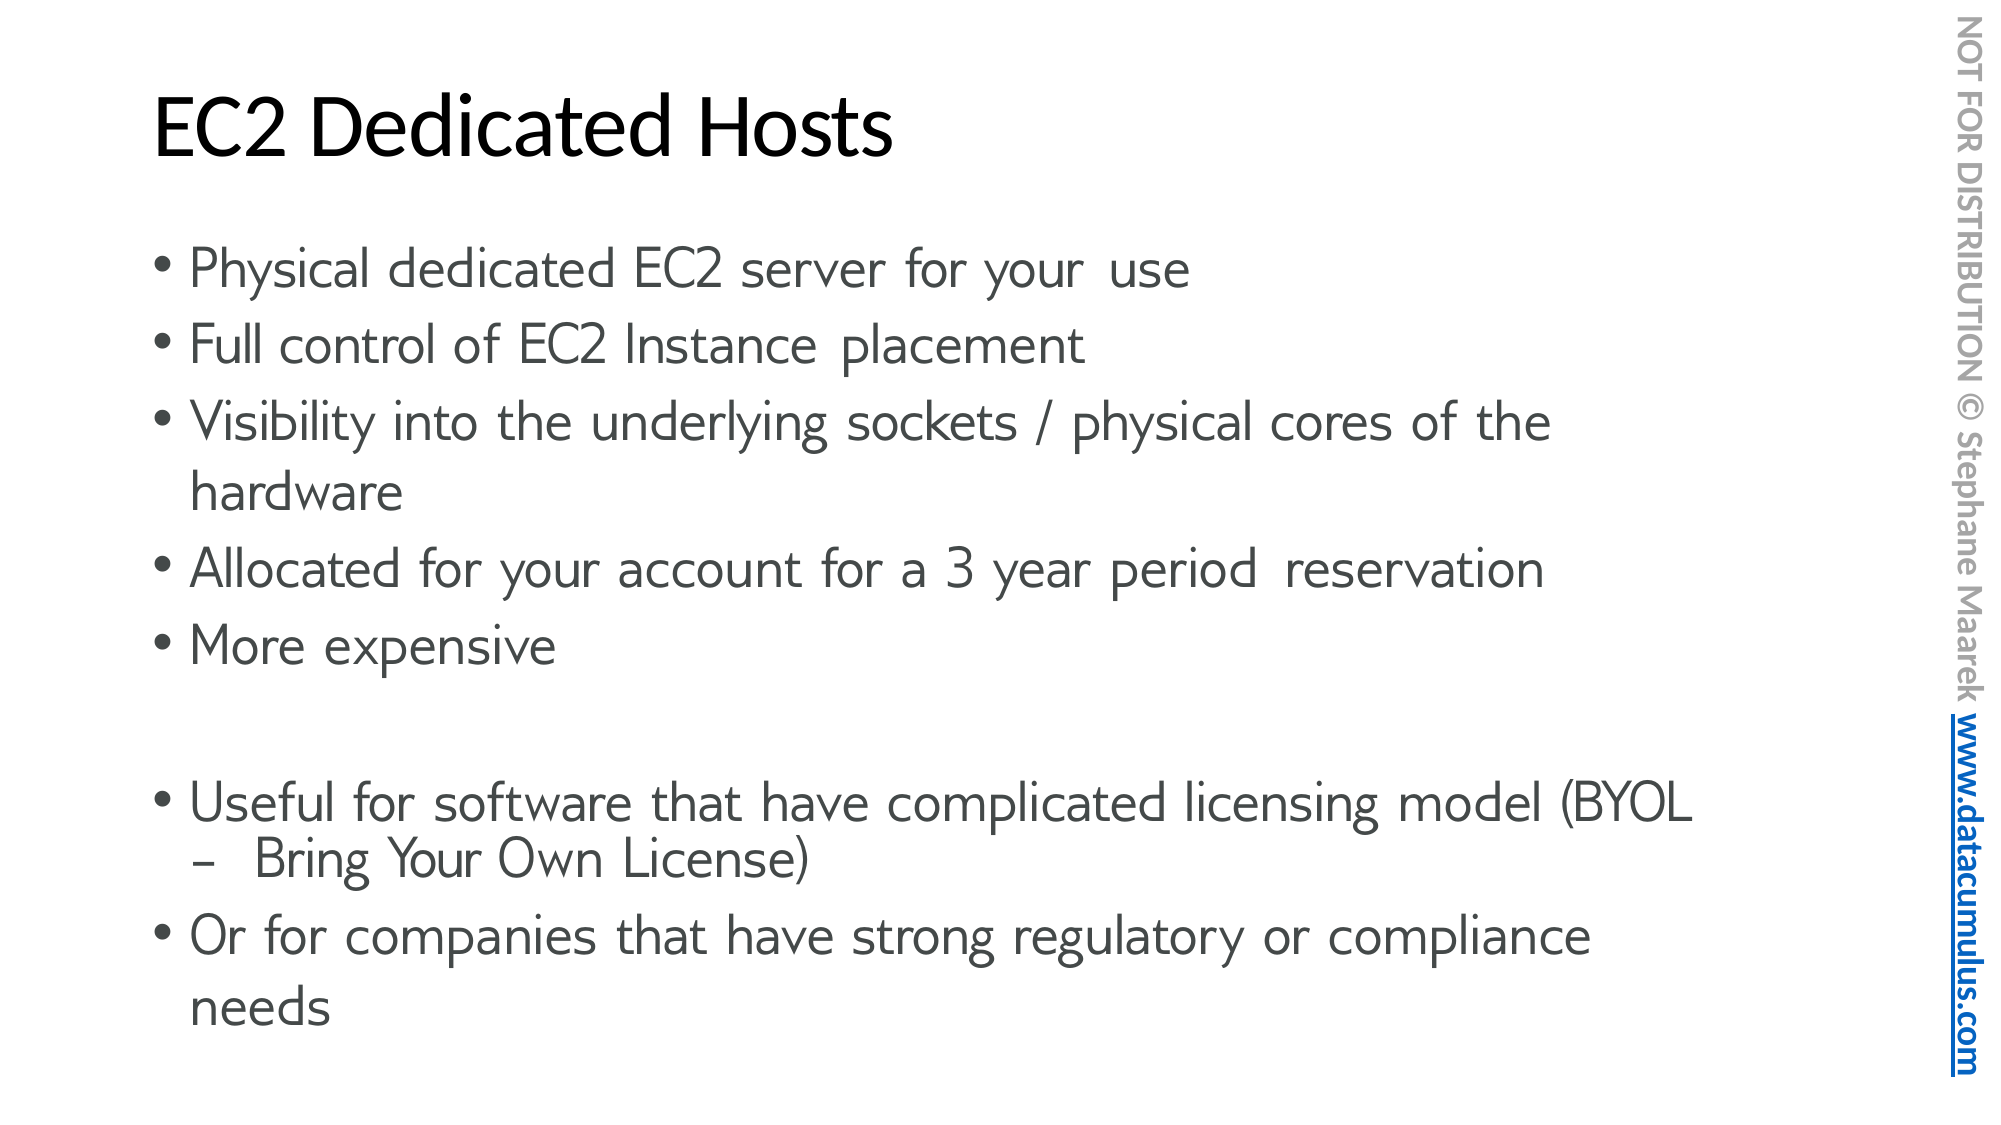

NOT FOR DISTRIBUTION © Stephane Maarek www.datacumulus.com
# EC2 Dedicated Hosts
Physical dedicated EC2 server for your use
Full control of EC2 Instance placement
Visibility into the underlying sockets / physical cores of the hardware
Allocated for your account for a 3 year period reservation
More expensive

Useful for software that have complicated licensing model (BYOL –  Bring Your Own License)
Or for companies that have strong regulatory or compliance needs
© Stephane Maarek